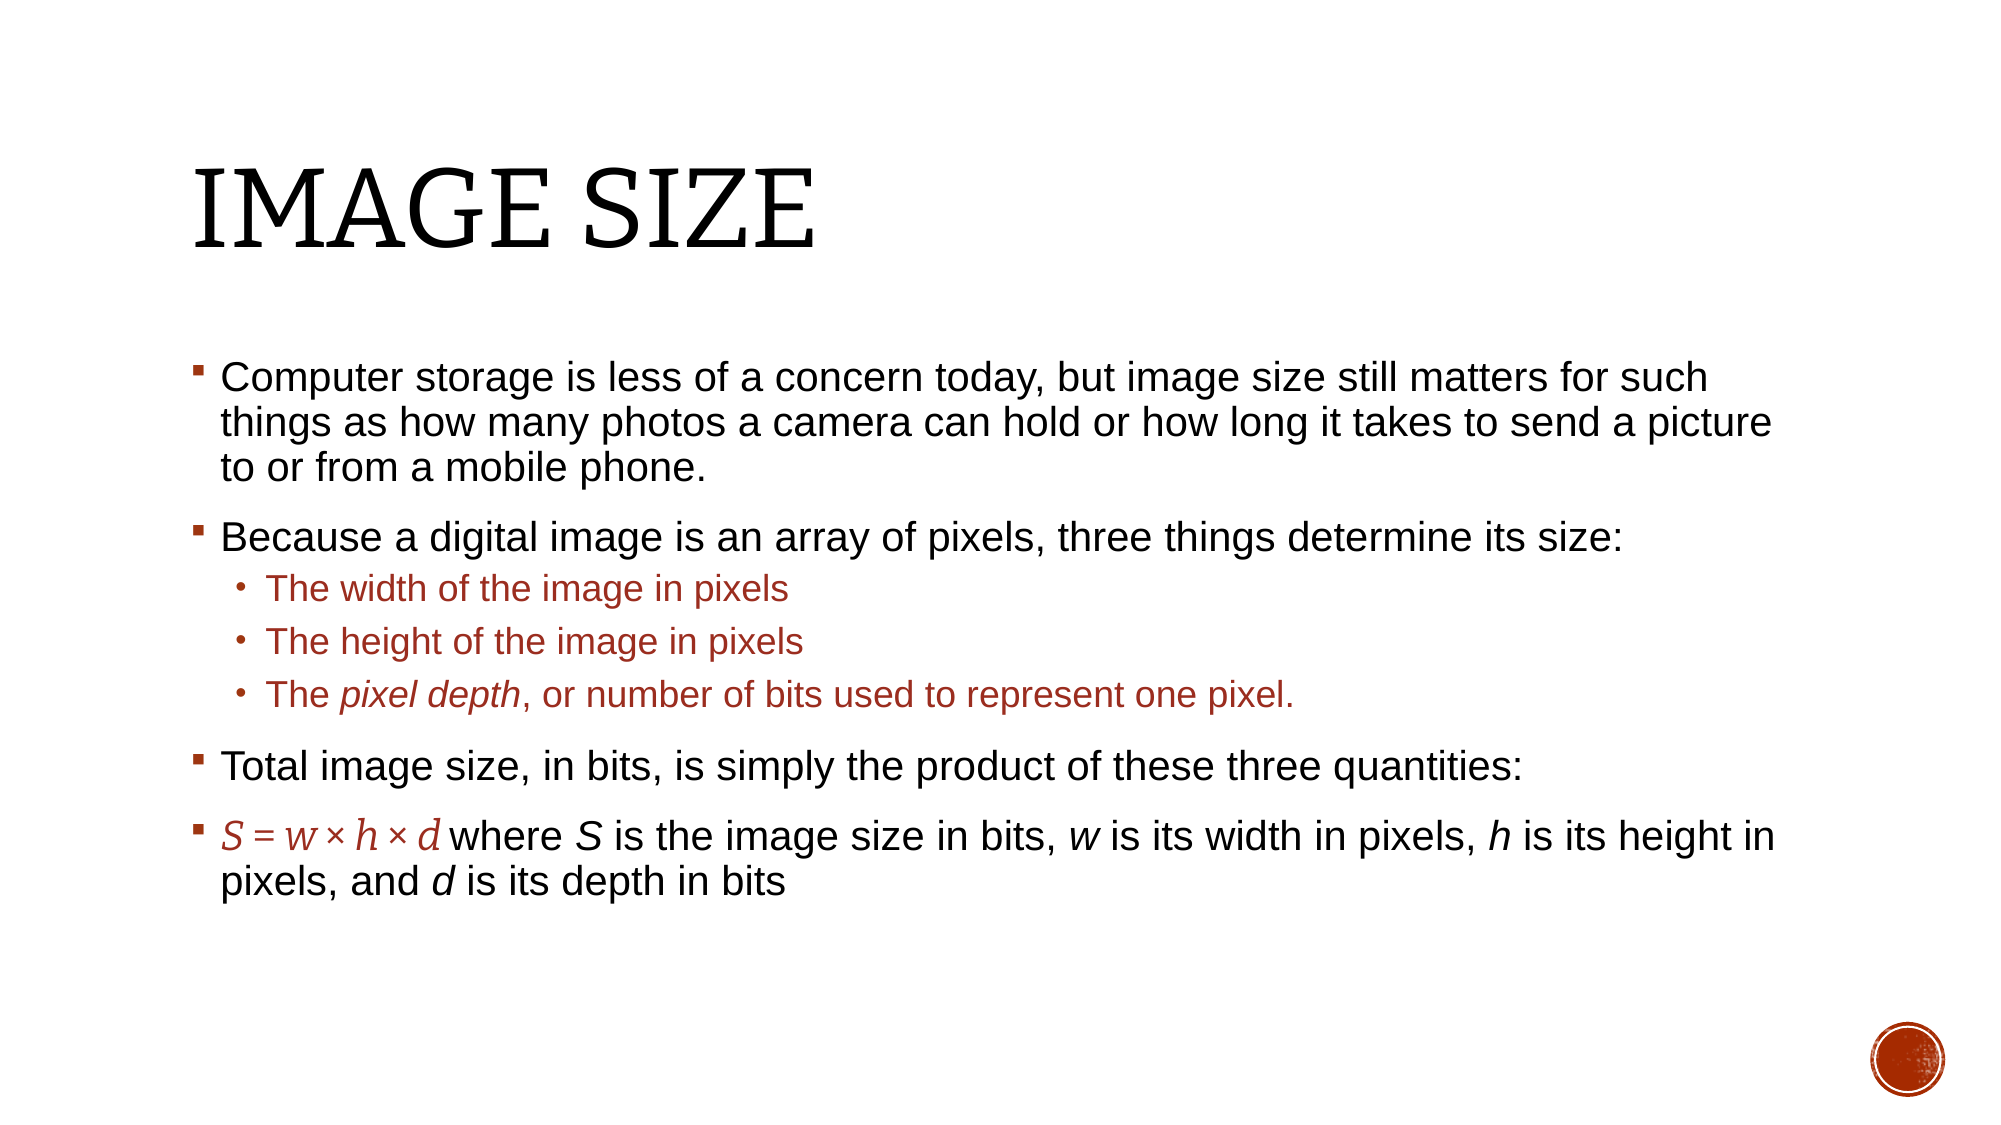

# Image Size
Computer storage is less of a concern today, but image size still matters for such things as how many photos a camera can hold or how long it takes to send a picture to or from a mobile phone.
Because a digital image is an array of pixels, three things determine its size:
The width of the image in pixels
The height of the image in pixels
The pixel depth, or number of bits used to represent one pixel.
Total image size, in bits, is simply the product of these three quantities:
S = w × h × d where S is the image size in bits, w is its width in pixels, h is its height in pixels, and d is its depth in bits